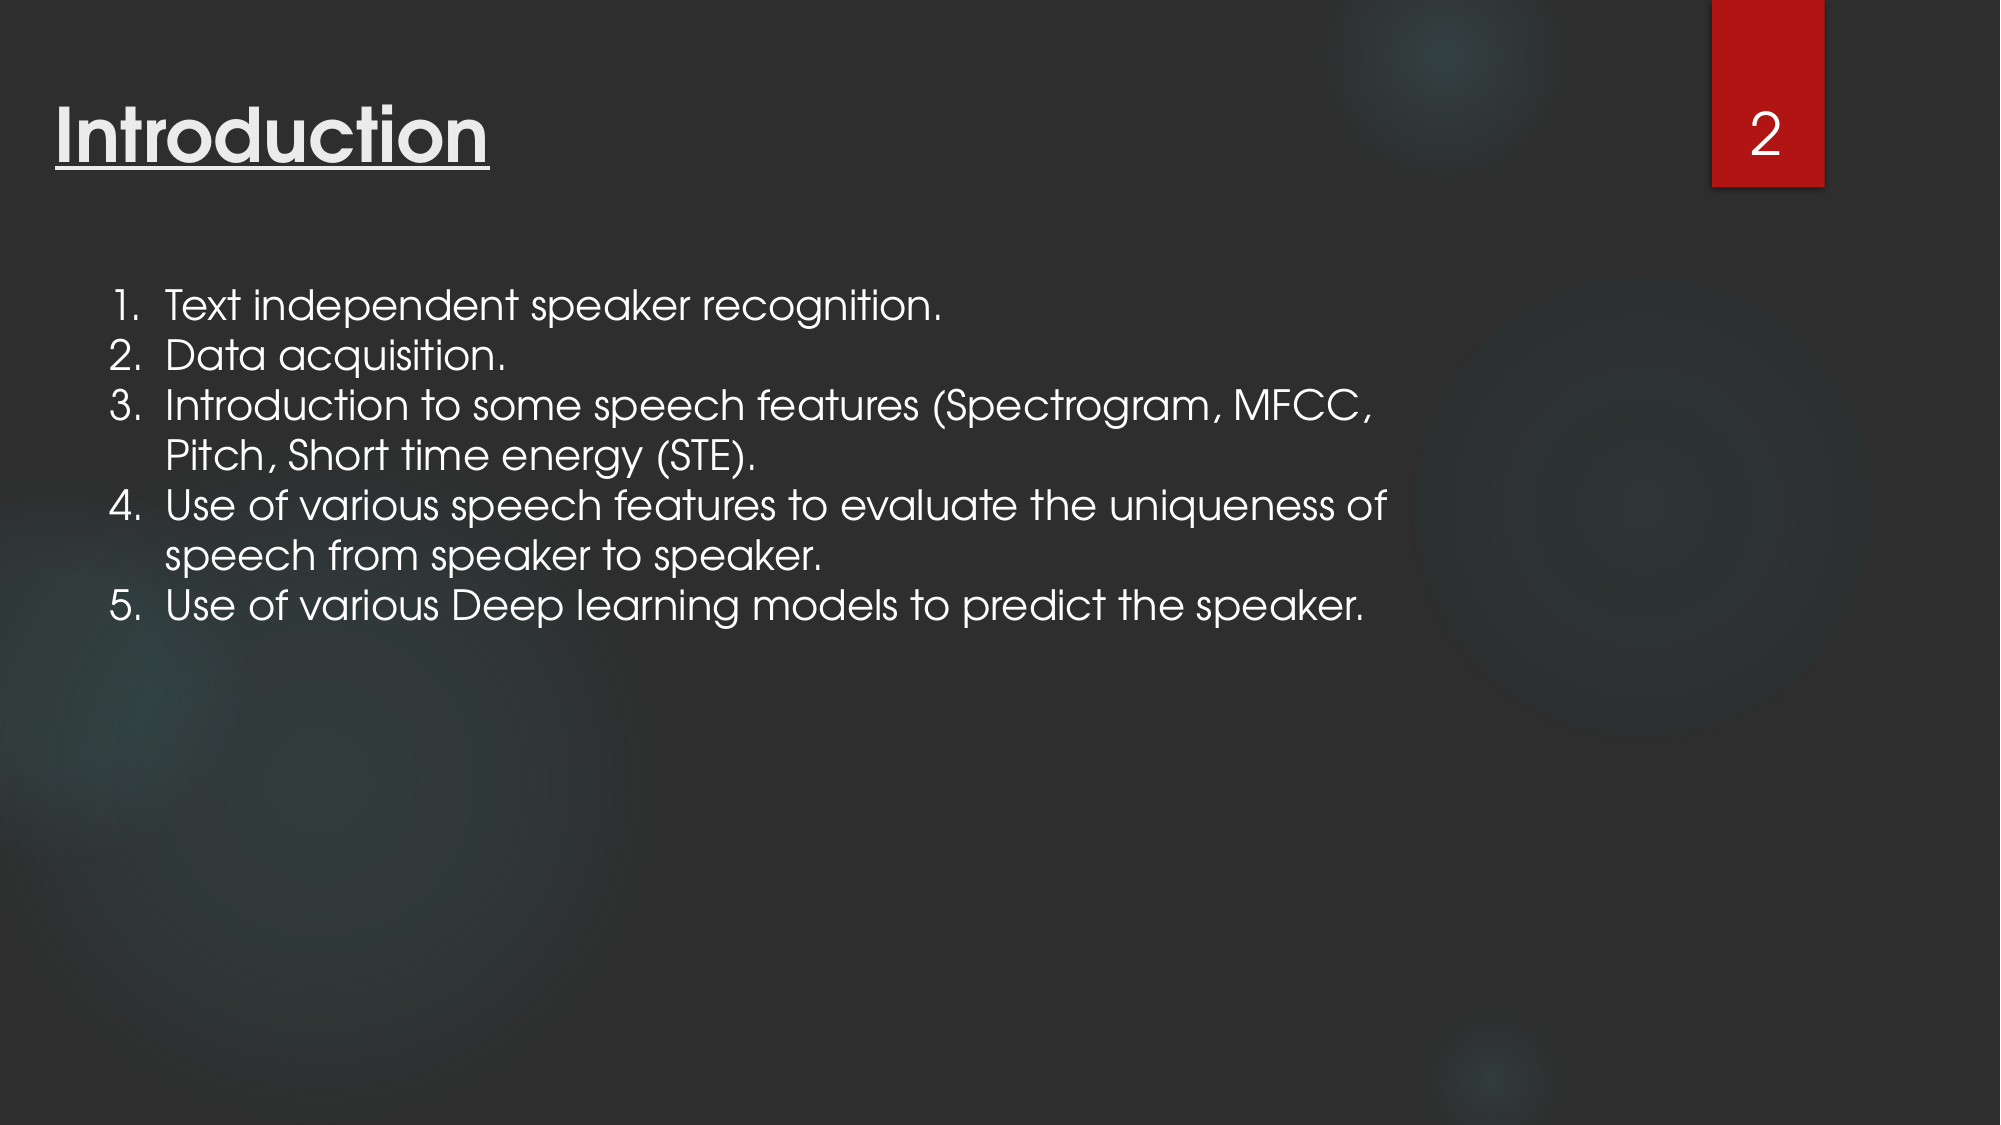

# Introduction
2
Text independent speaker recognition.
Data acquisition.
Introduction to some speech features (Spectrogram, MFCC, Pitch, Short time energy (STE).
Use of various speech features to evaluate the uniqueness of speech from speaker to speaker.
Use of various Deep learning models to predict the speaker.